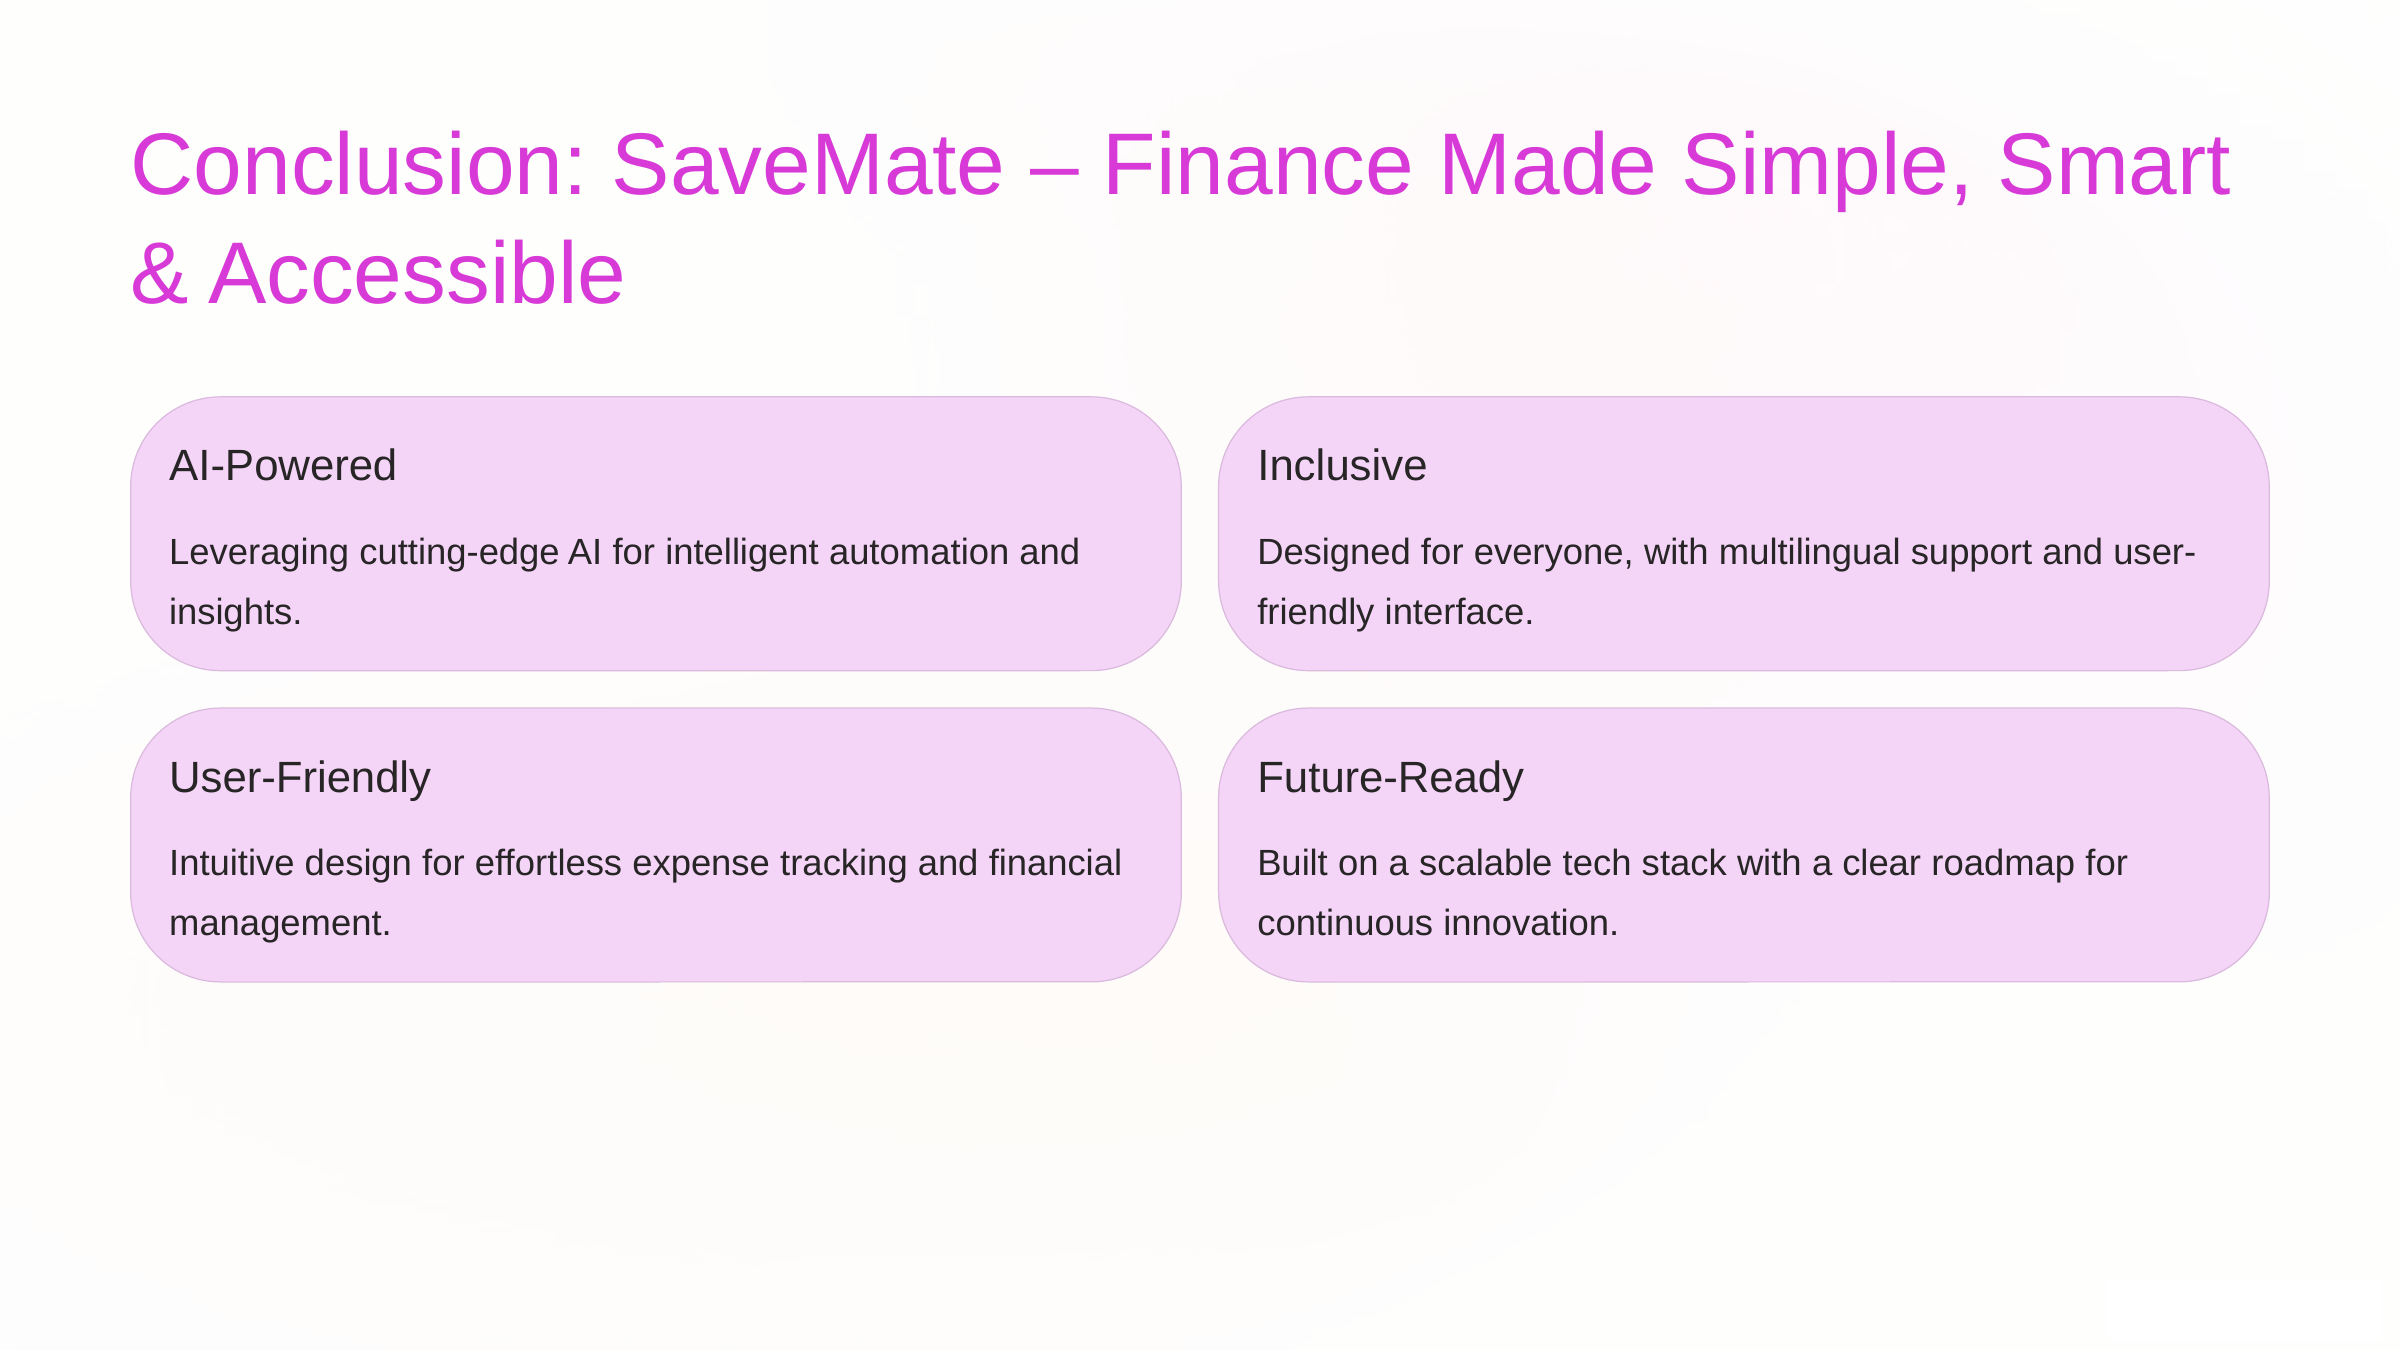

Conclusion: SaveMate – Finance Made Simple, Smart & Accessible

AI-Powered
Inclusive
Leveraging cutting-edge AI for intelligent automation and insights.
Designed for everyone, with multilingual support and user-friendly interface.

User-Friendly
Future-Ready
Intuitive design for effortless expense tracking and financial management.
Built on a scalable tech stack with a clear roadmap for continuous innovation.